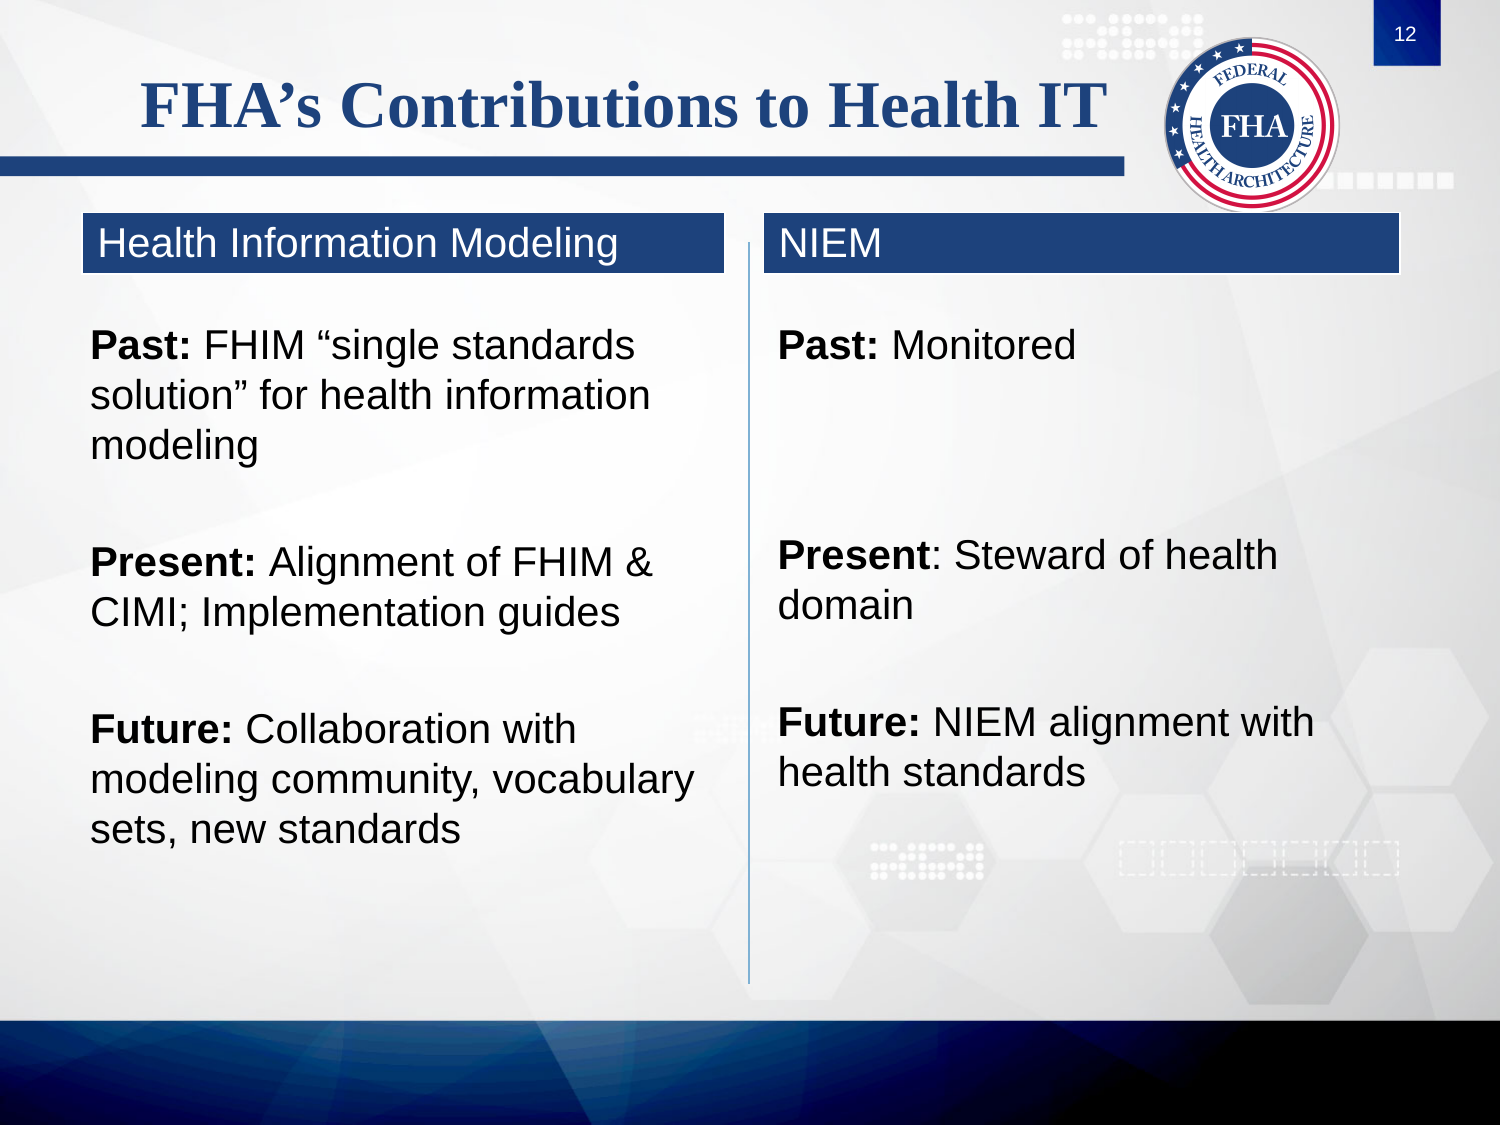

12
# FHA’s Contributions to Health IT
| Health Information Modeling |
| --- |
| NIEM |
| --- |

Past: FHIM “single standards solution” for health information  modeling

Present: Alignment of FHIM & CIMI; Implementation guides

Future: Collaboration with modeling community, vocabulary sets, new standards

Past: Monitored

Present: Steward of health domain

Future: NIEM alignment with health standards